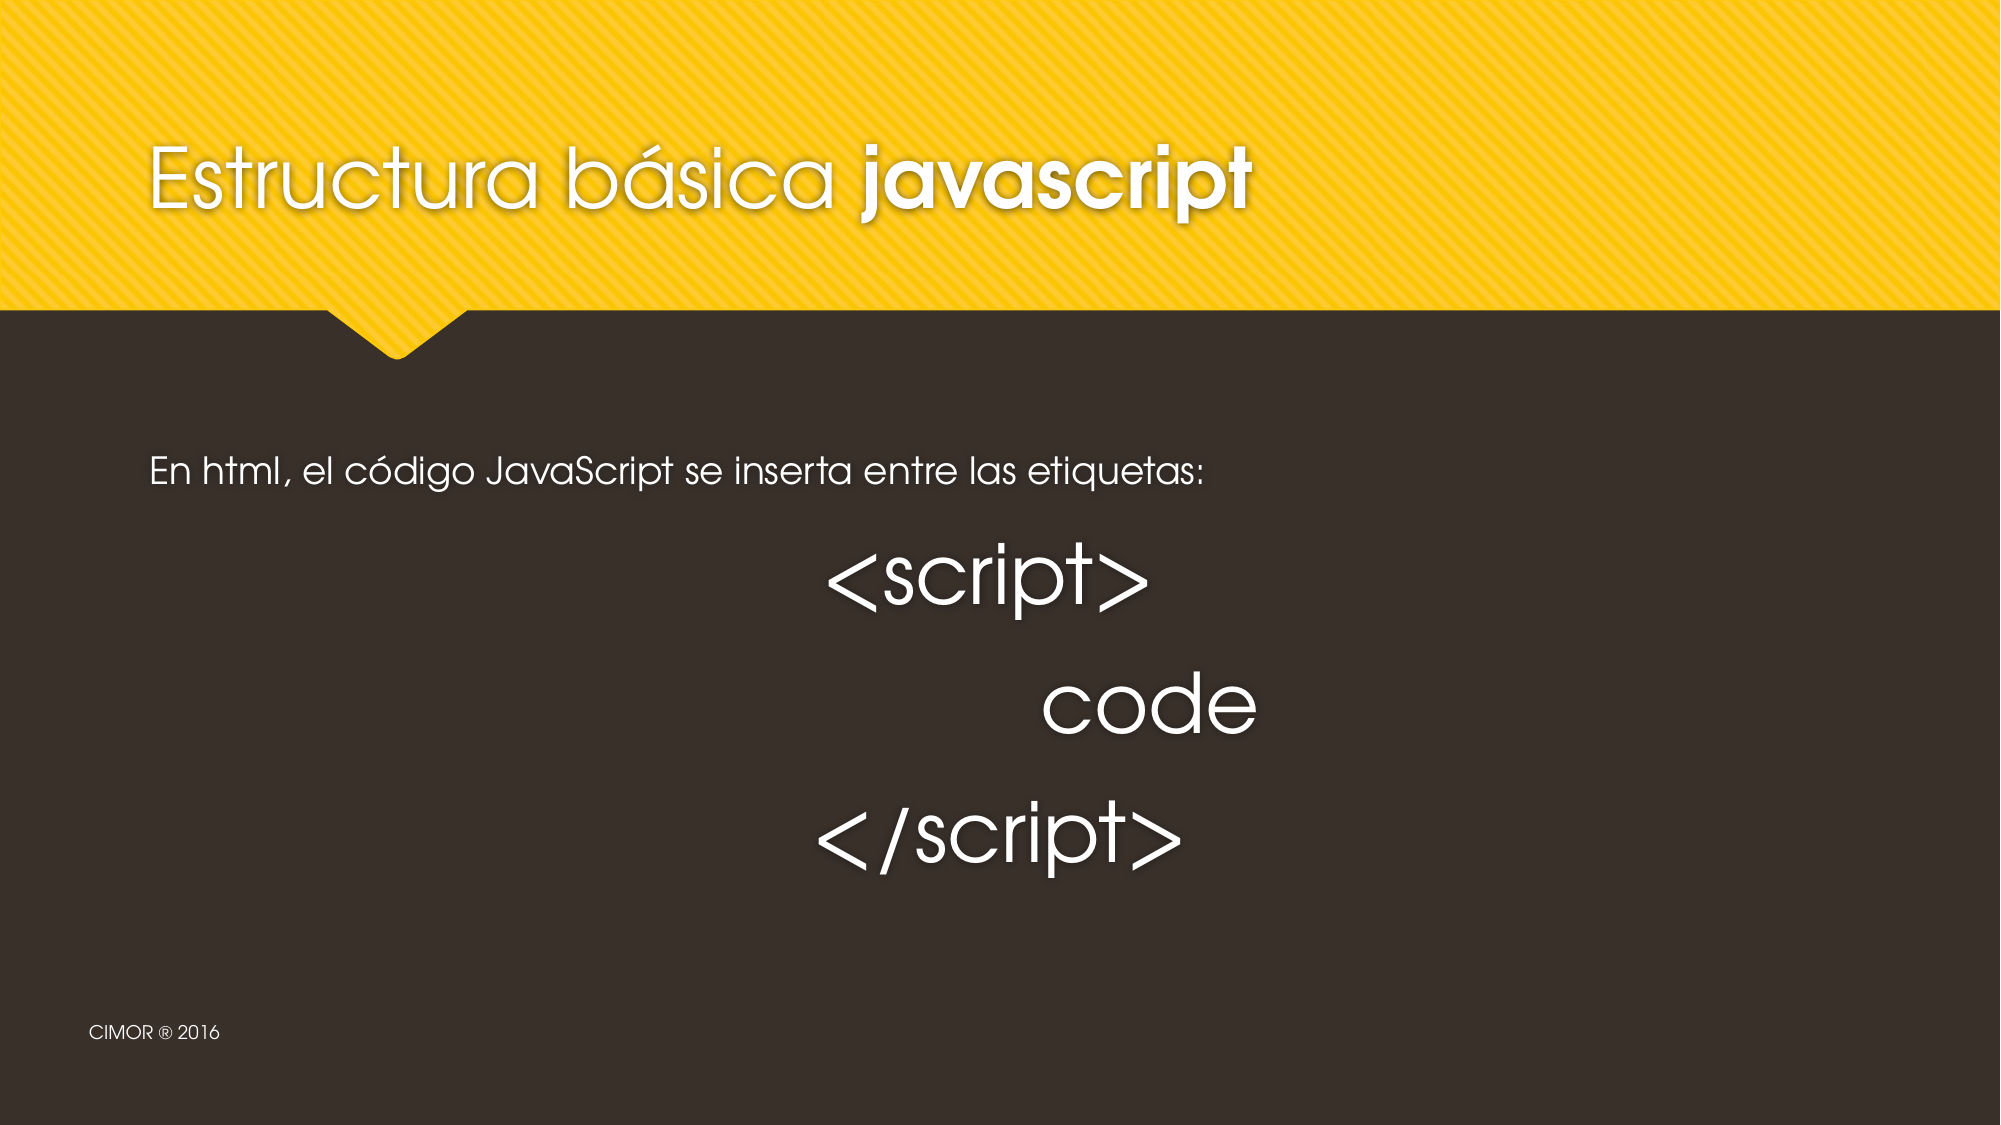

# Estructura básica javascript
En html, el código JavaScript se inserta entre las etiquetas:
<script>
		code
</script>
CIMOR ® 2016